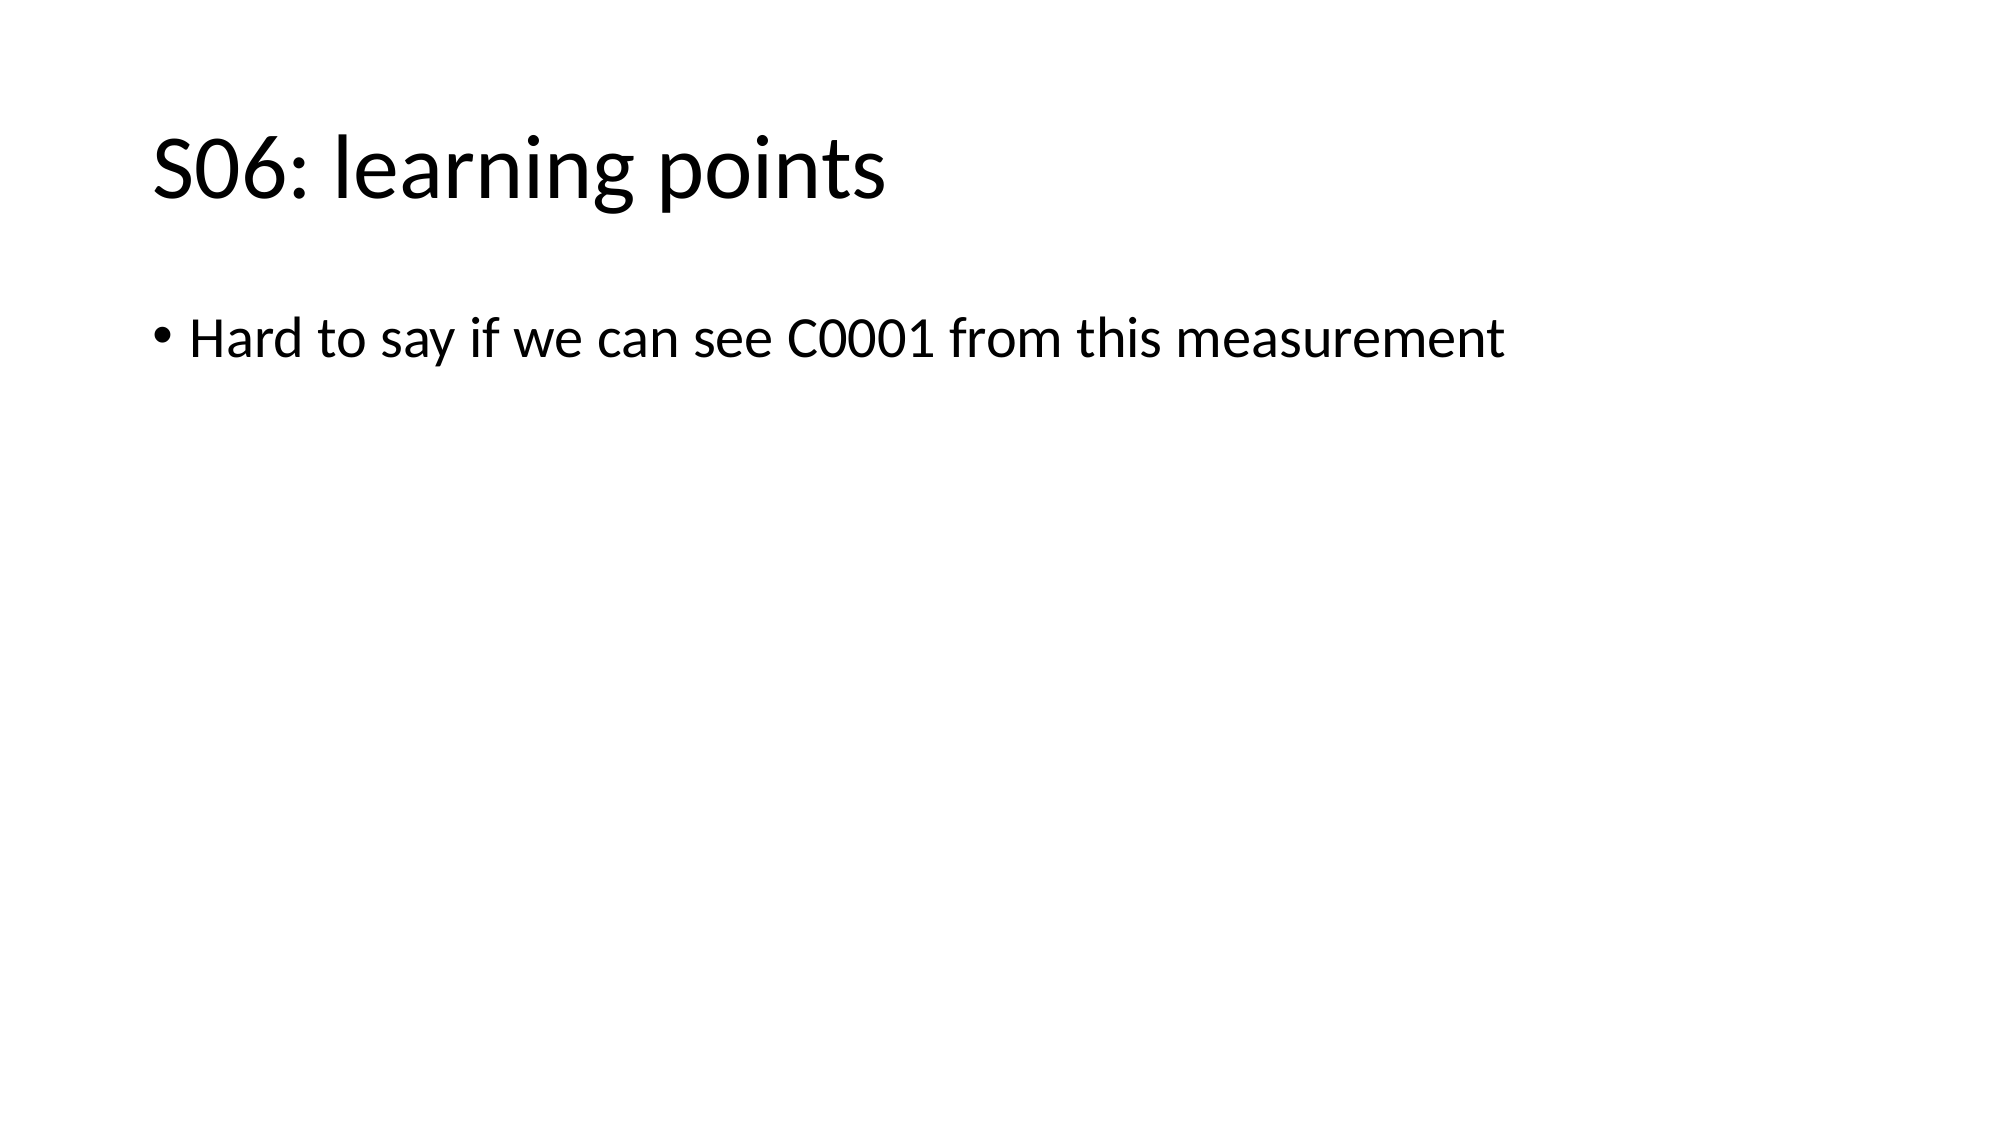

# S06: learning points
Hard to say if we can see C0001 from this measurement